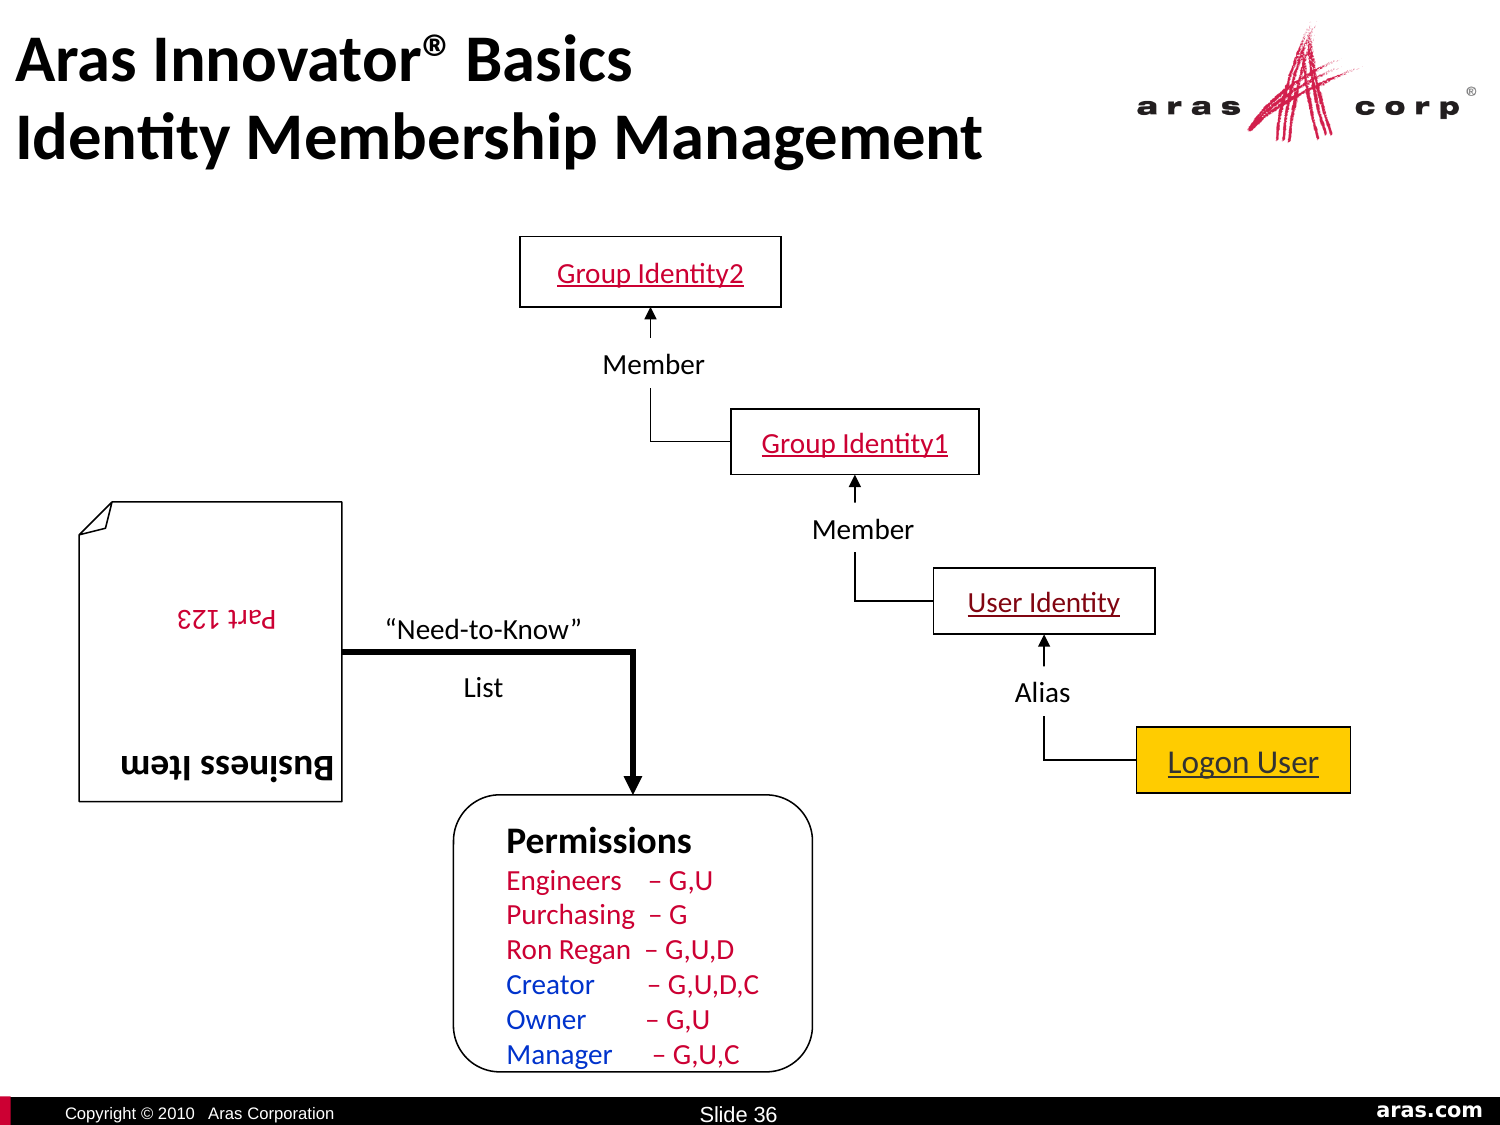

# Aras Innovator® Basics Identity Membership Management

Group Identity2
Member
Group Identity1
Member
User Identity
Alias
Logon User
Business Item

Part 123
“Need-to-Know”

List
Permissions
Engineers    – G,U
Purchasing  – G
Ron Regan  – G,U,D
Creator        – G,U,D,C
Owner         – G,U
Manager      – G,U,C
Slide 36